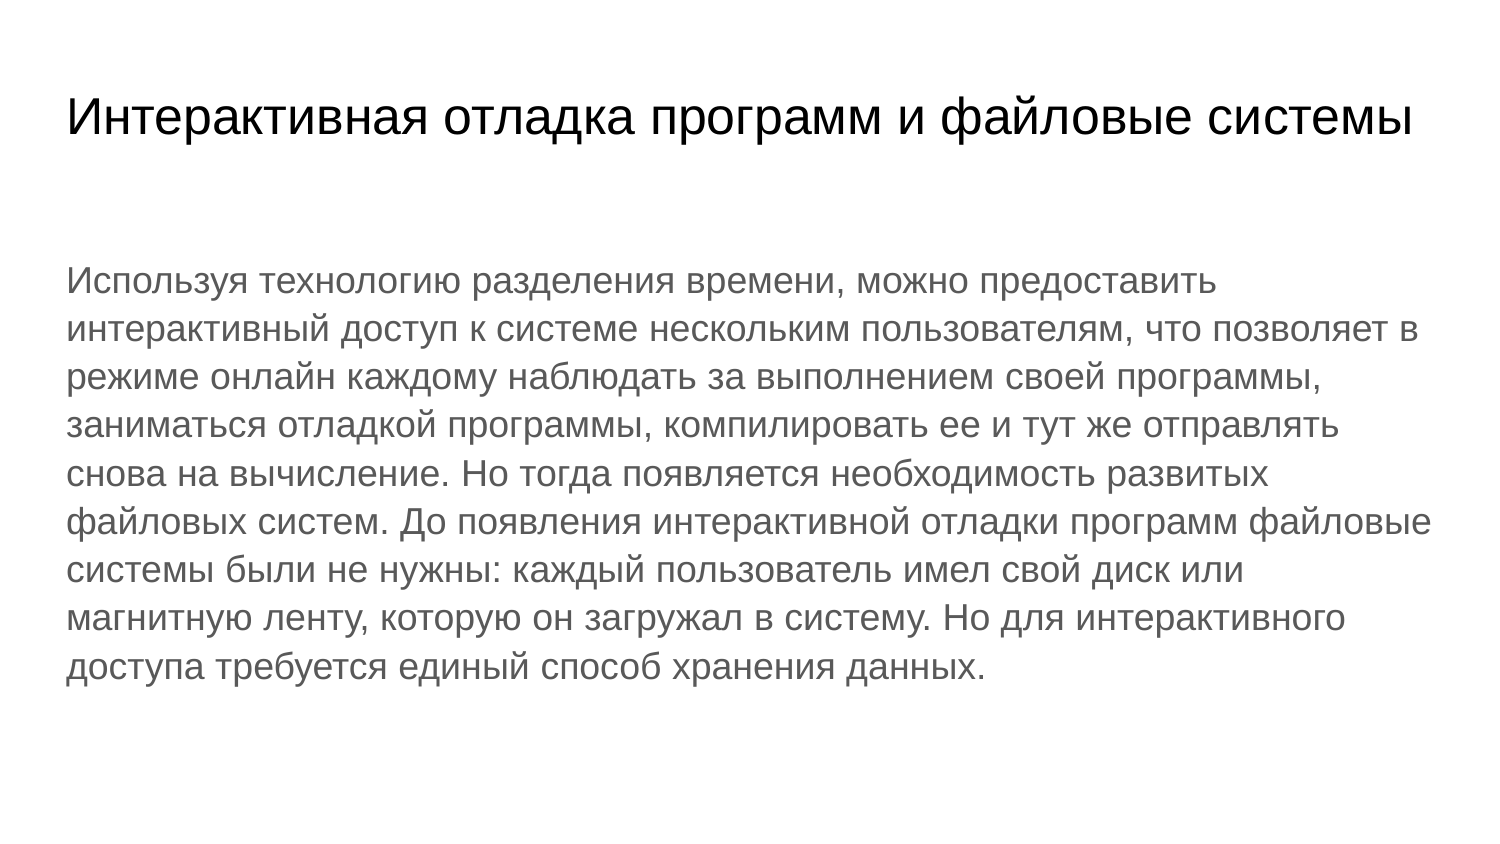

# Интерактивная отладка программ и файловые системы

Используя технологию разделения времени, можно предоставить интерактивный доступ к системе нескольким пользователям, что позволяет в режиме онлайн каждому наблюдать за выполнением своей программы, заниматься отладкой программы, компилировать ее и тут же отправлять снова на вычисление. Но тогда появляется необходимость развитых файловых систем. До появления интерактивной отладки программ файловые системы были не нужны: каждый пользователь имел свой диск или магнитную ленту, которую он загружал в систему. Но для интерактивного доступа требуется единый способ хранения данных.